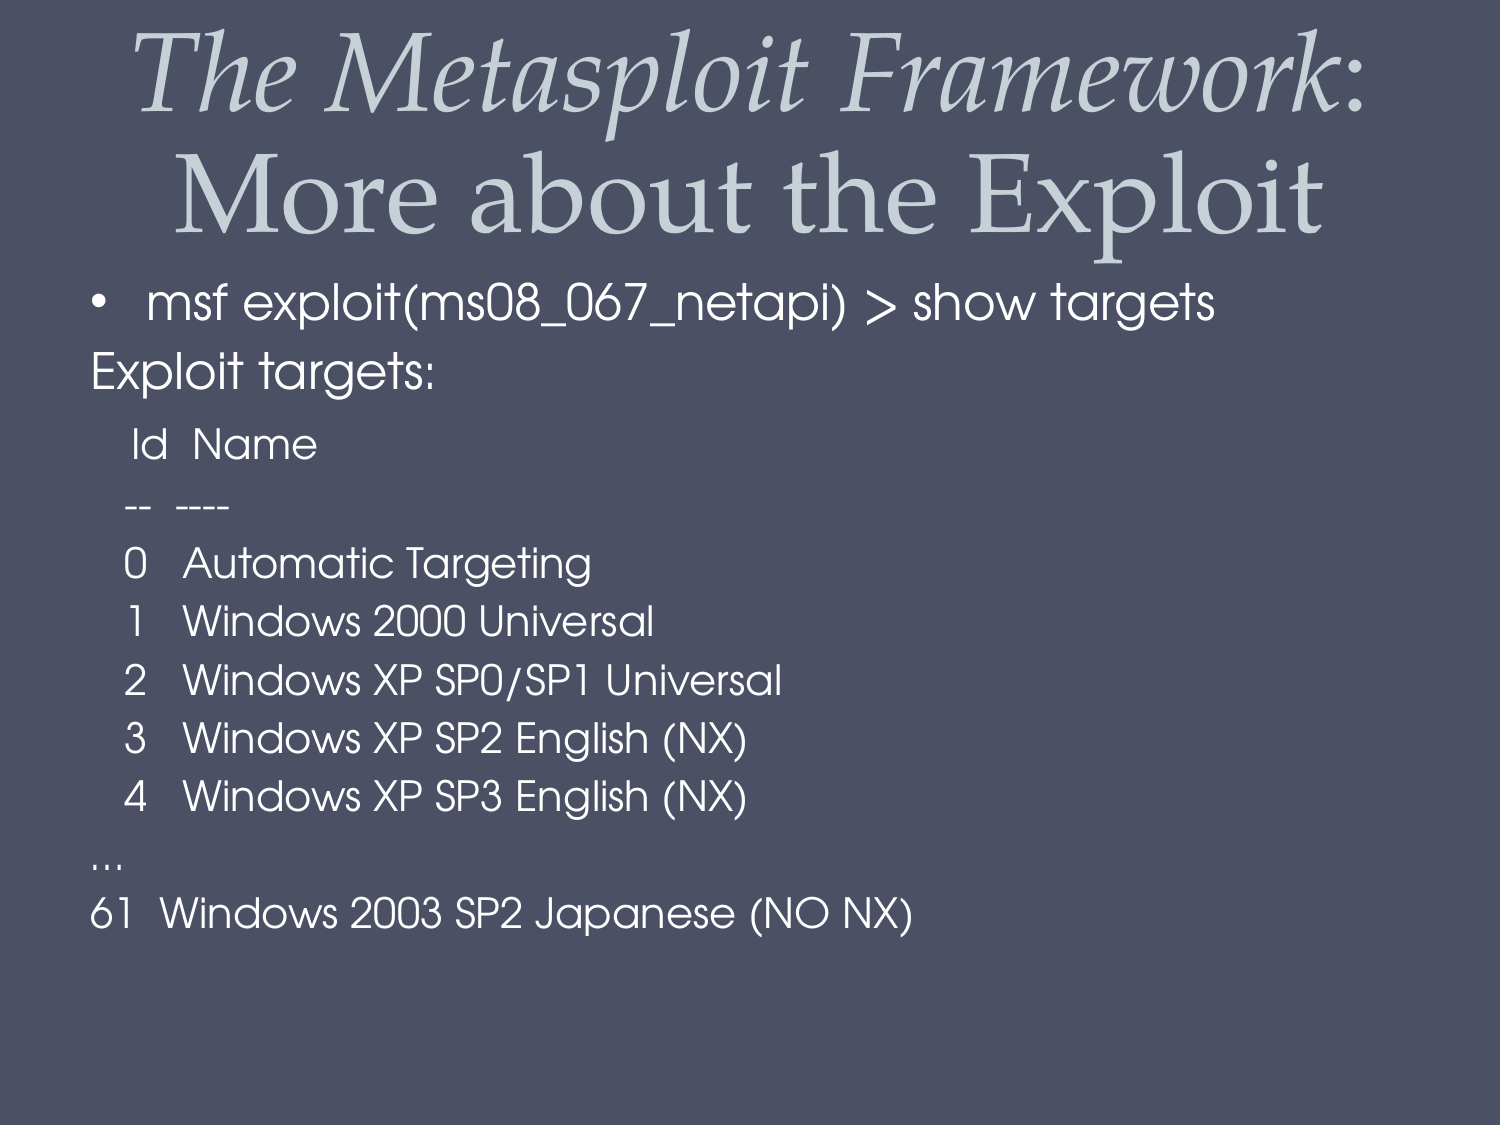

# The Metasploit Framework: More about the Exploit
msf exploit(ms08_067_netapi) > show targets
Exploit targets:
   Id  Name
   --  ----
   0   Automatic Targeting
   1   Windows 2000 Universal
   2   Windows XP SP0/SP1 Universal
   3   Windows XP SP2 English (NX)
   4   Windows XP SP3 English (NX)
…
61  Windows 2003 SP2 Japanese (NO NX)